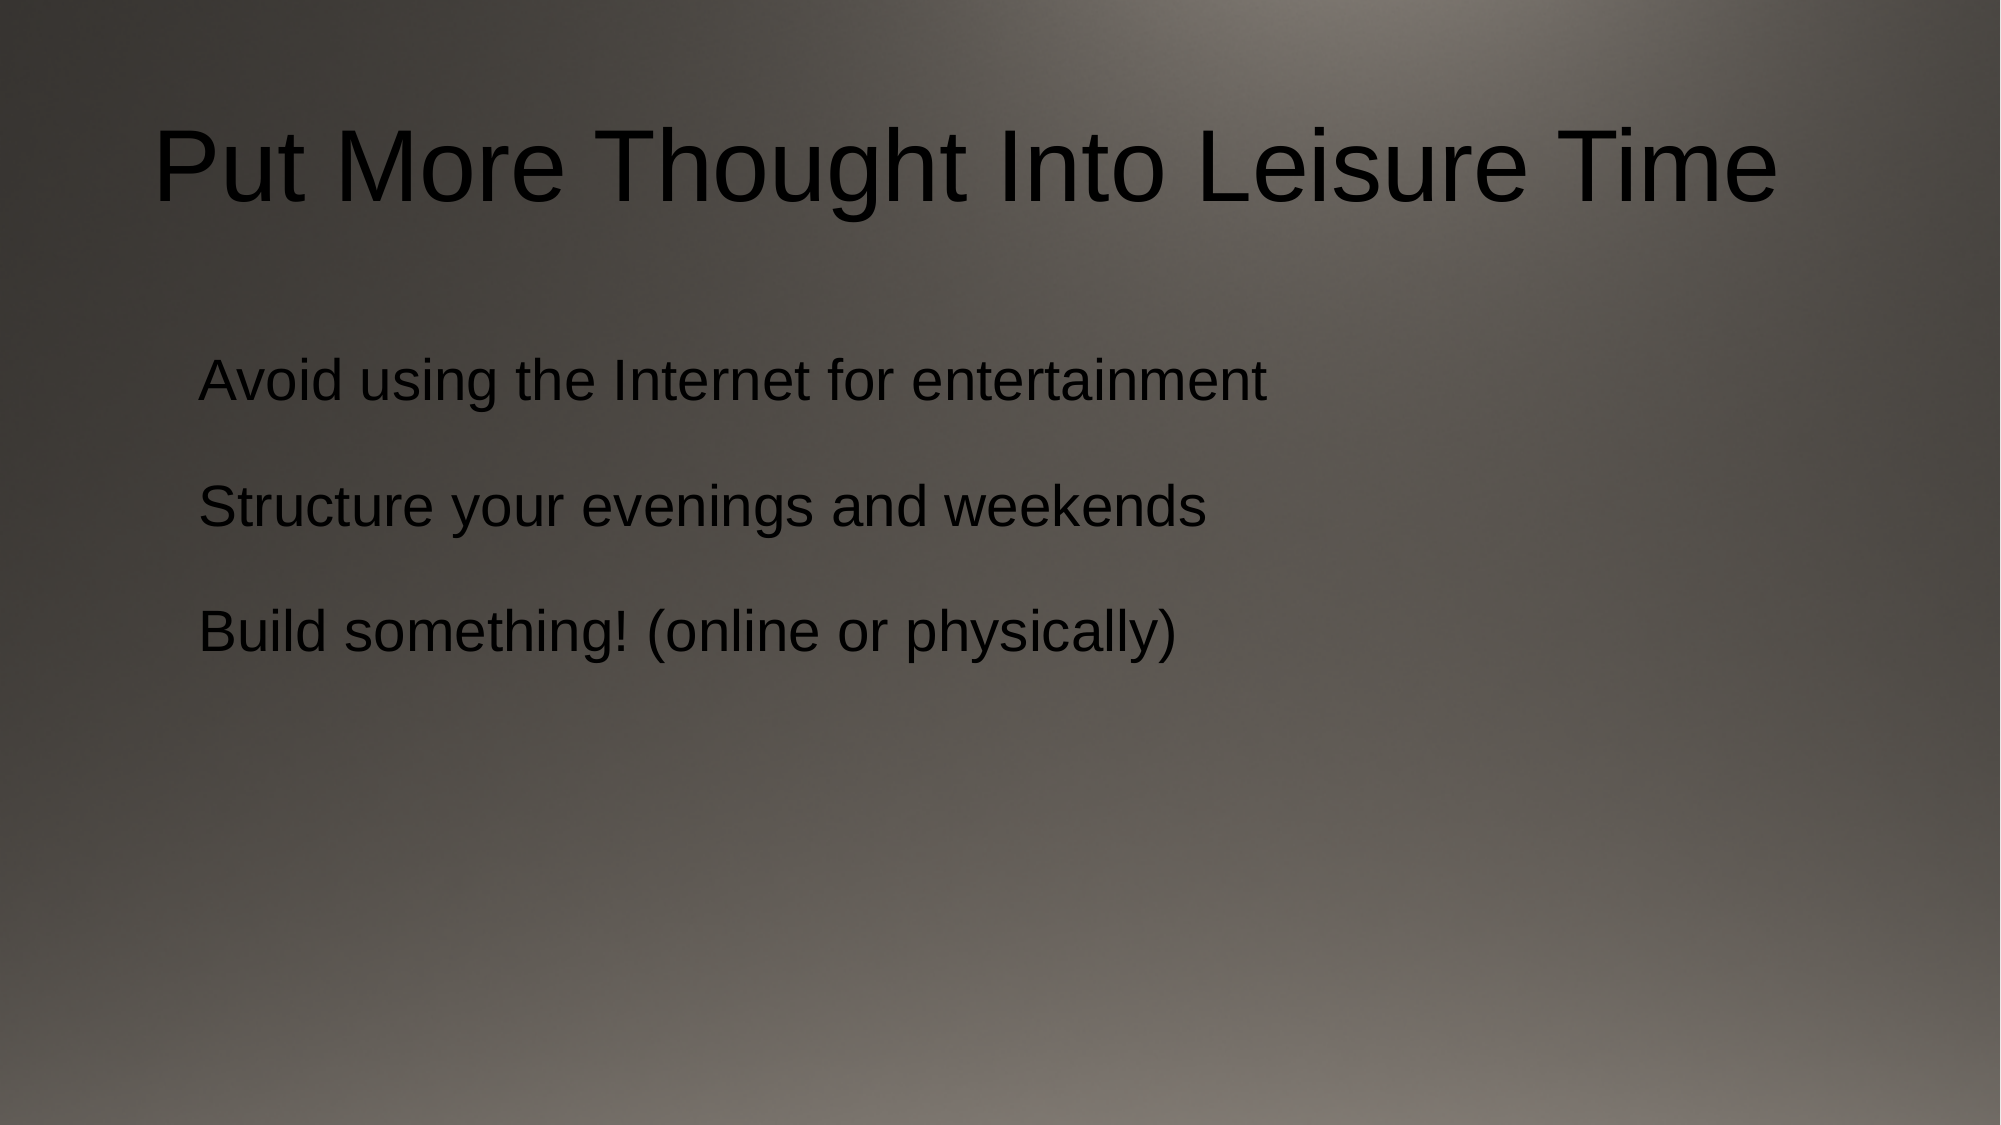

# Put More Thought Into Leisure Time
Avoid using the Internet for entertainment
Structure your evenings and weekends
Build something! (online or physically)